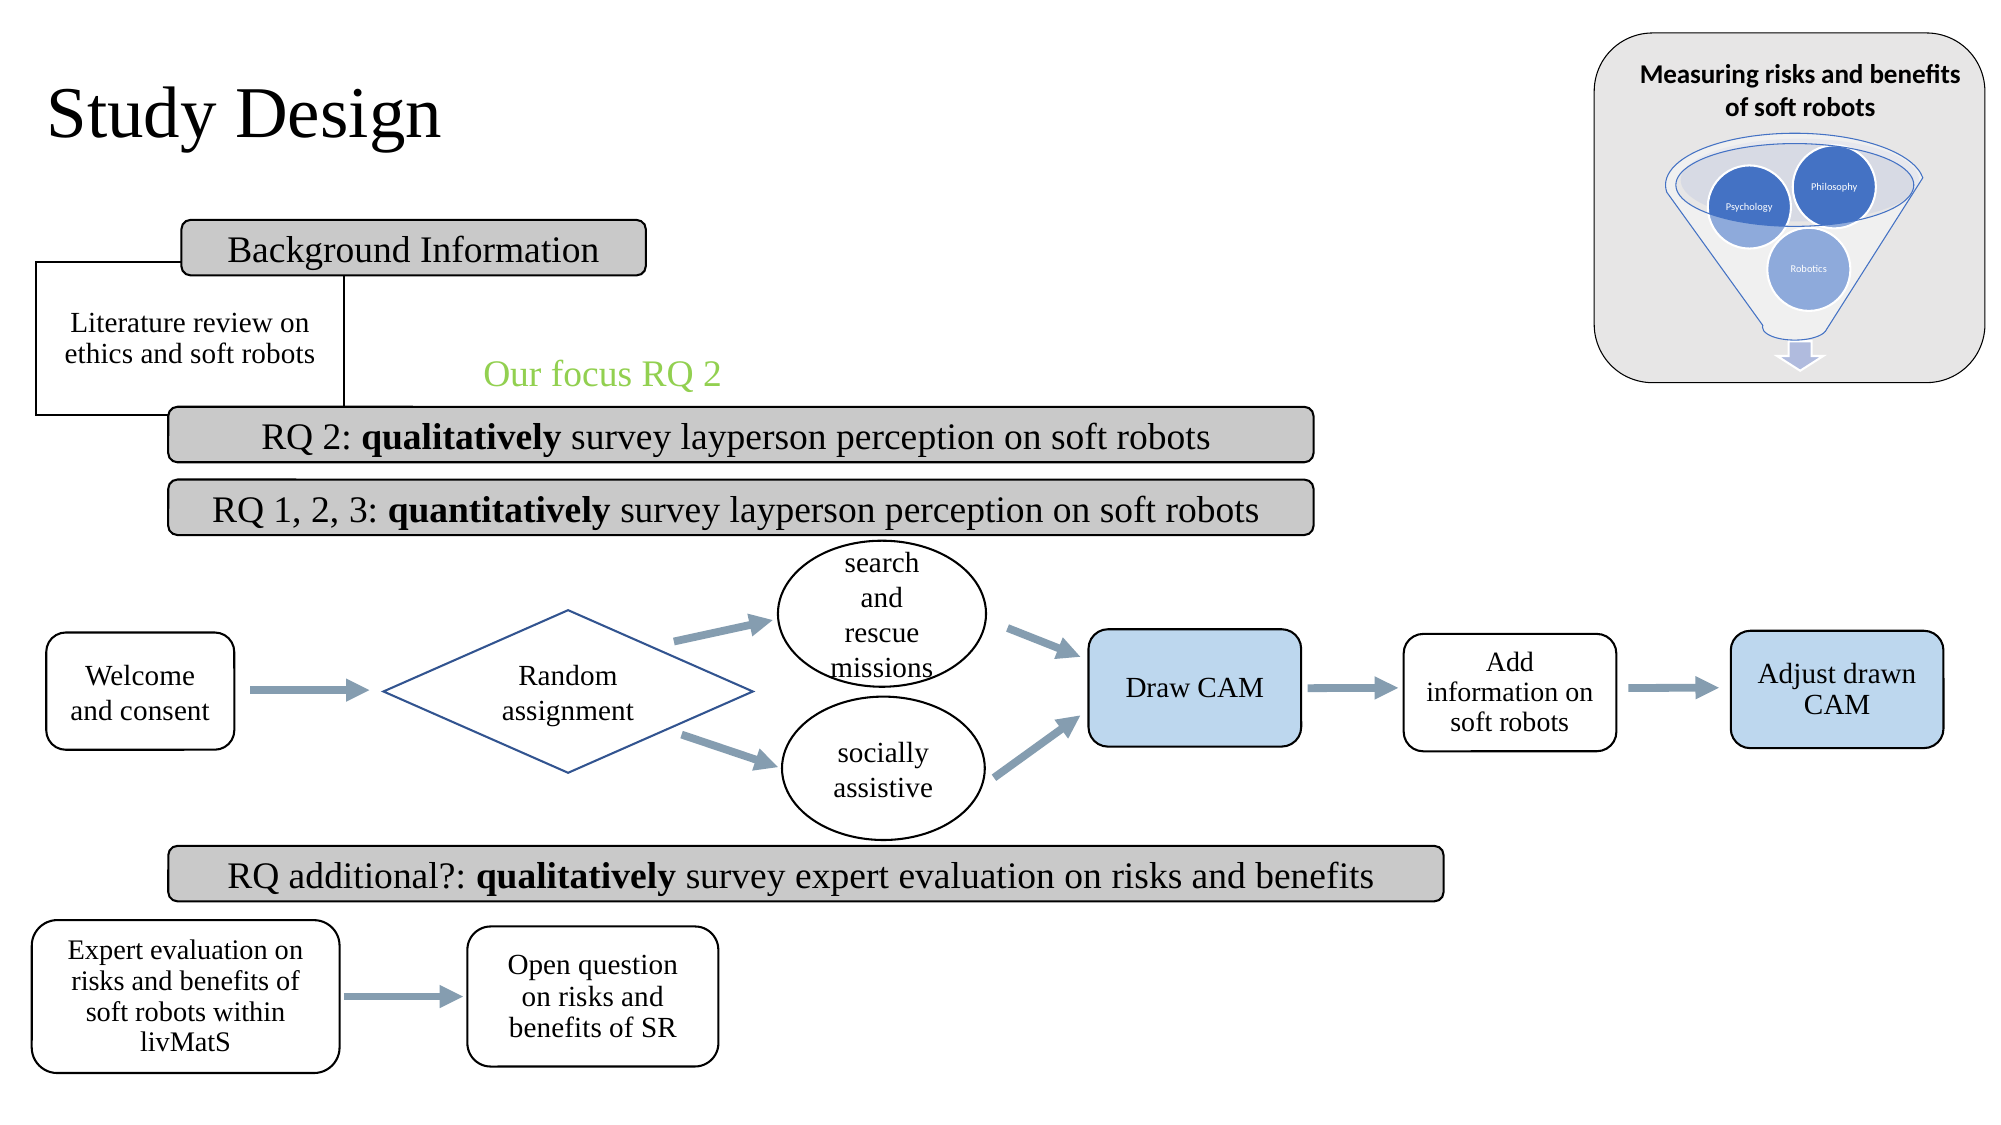

# Study Design

Measuring risks and benefits
of soft robots

Robotics
Psychology
Philosophy
Background Information
Literature review on ethics and soft robots
Our focus RQ 2
RQ 2: qualitatively survey layperson perception on soft robots
RQ 1, 2, 3: quantitatively survey layperson perception on soft robots
search and rescue missions
Random assignment
Draw CAM
Adjust drawn CAM
Welcome and consent
Add information on soft robots
socially assistive
RQ additional?: qualitatively survey expert evaluation on risks and benefits
Expert evaluation on risks and benefits of soft robots within livMatS
Open question on risks and benefits of SR